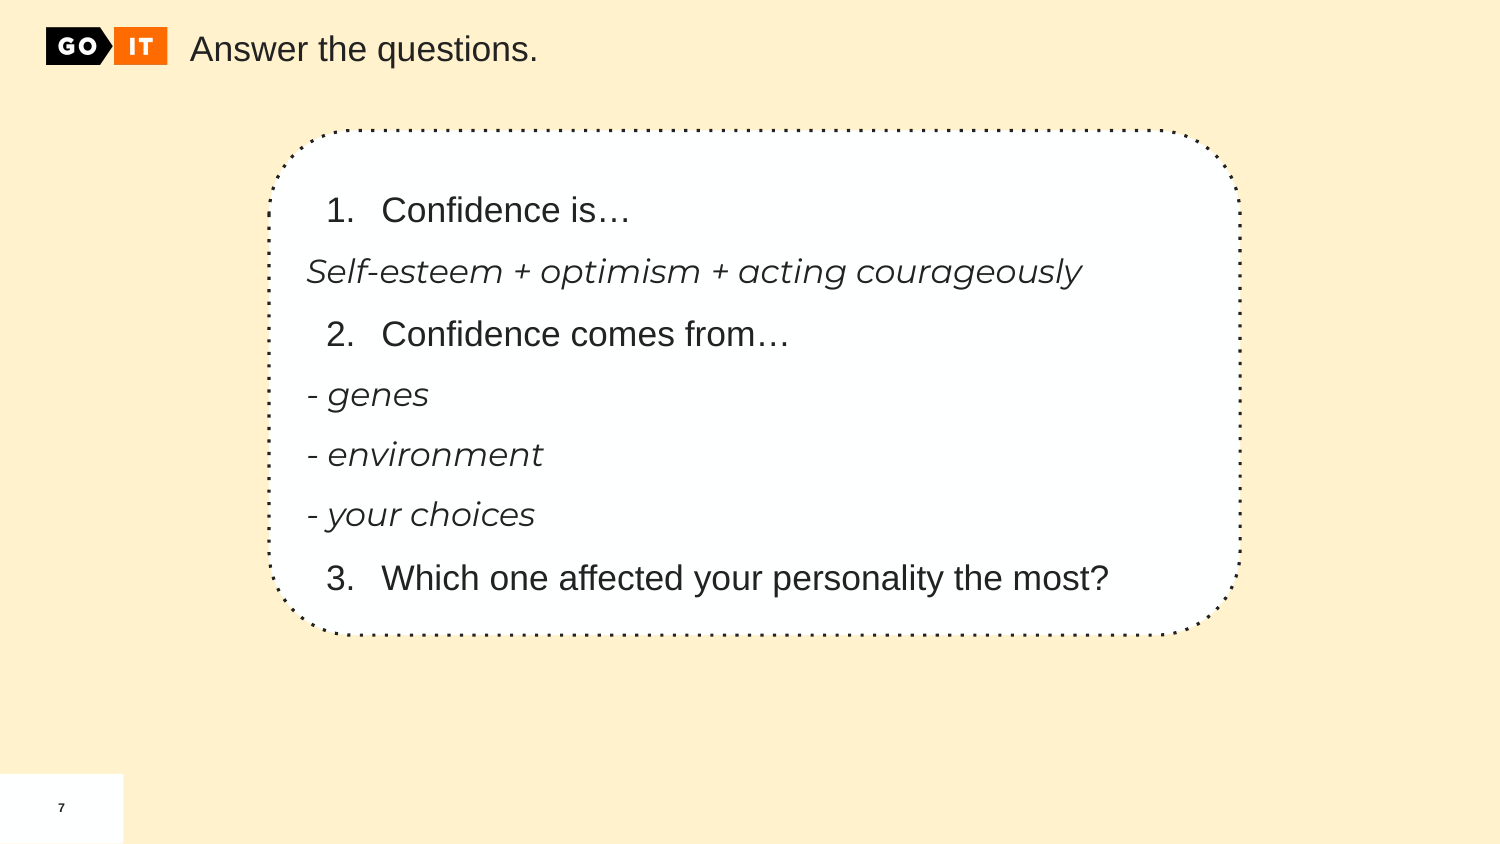

Answer the questions.

Confidence is…
Self-esteem + optimism + acting courageously
Confidence comes from…
- genes
- environment
- your choices
Which one affected your personality the most?